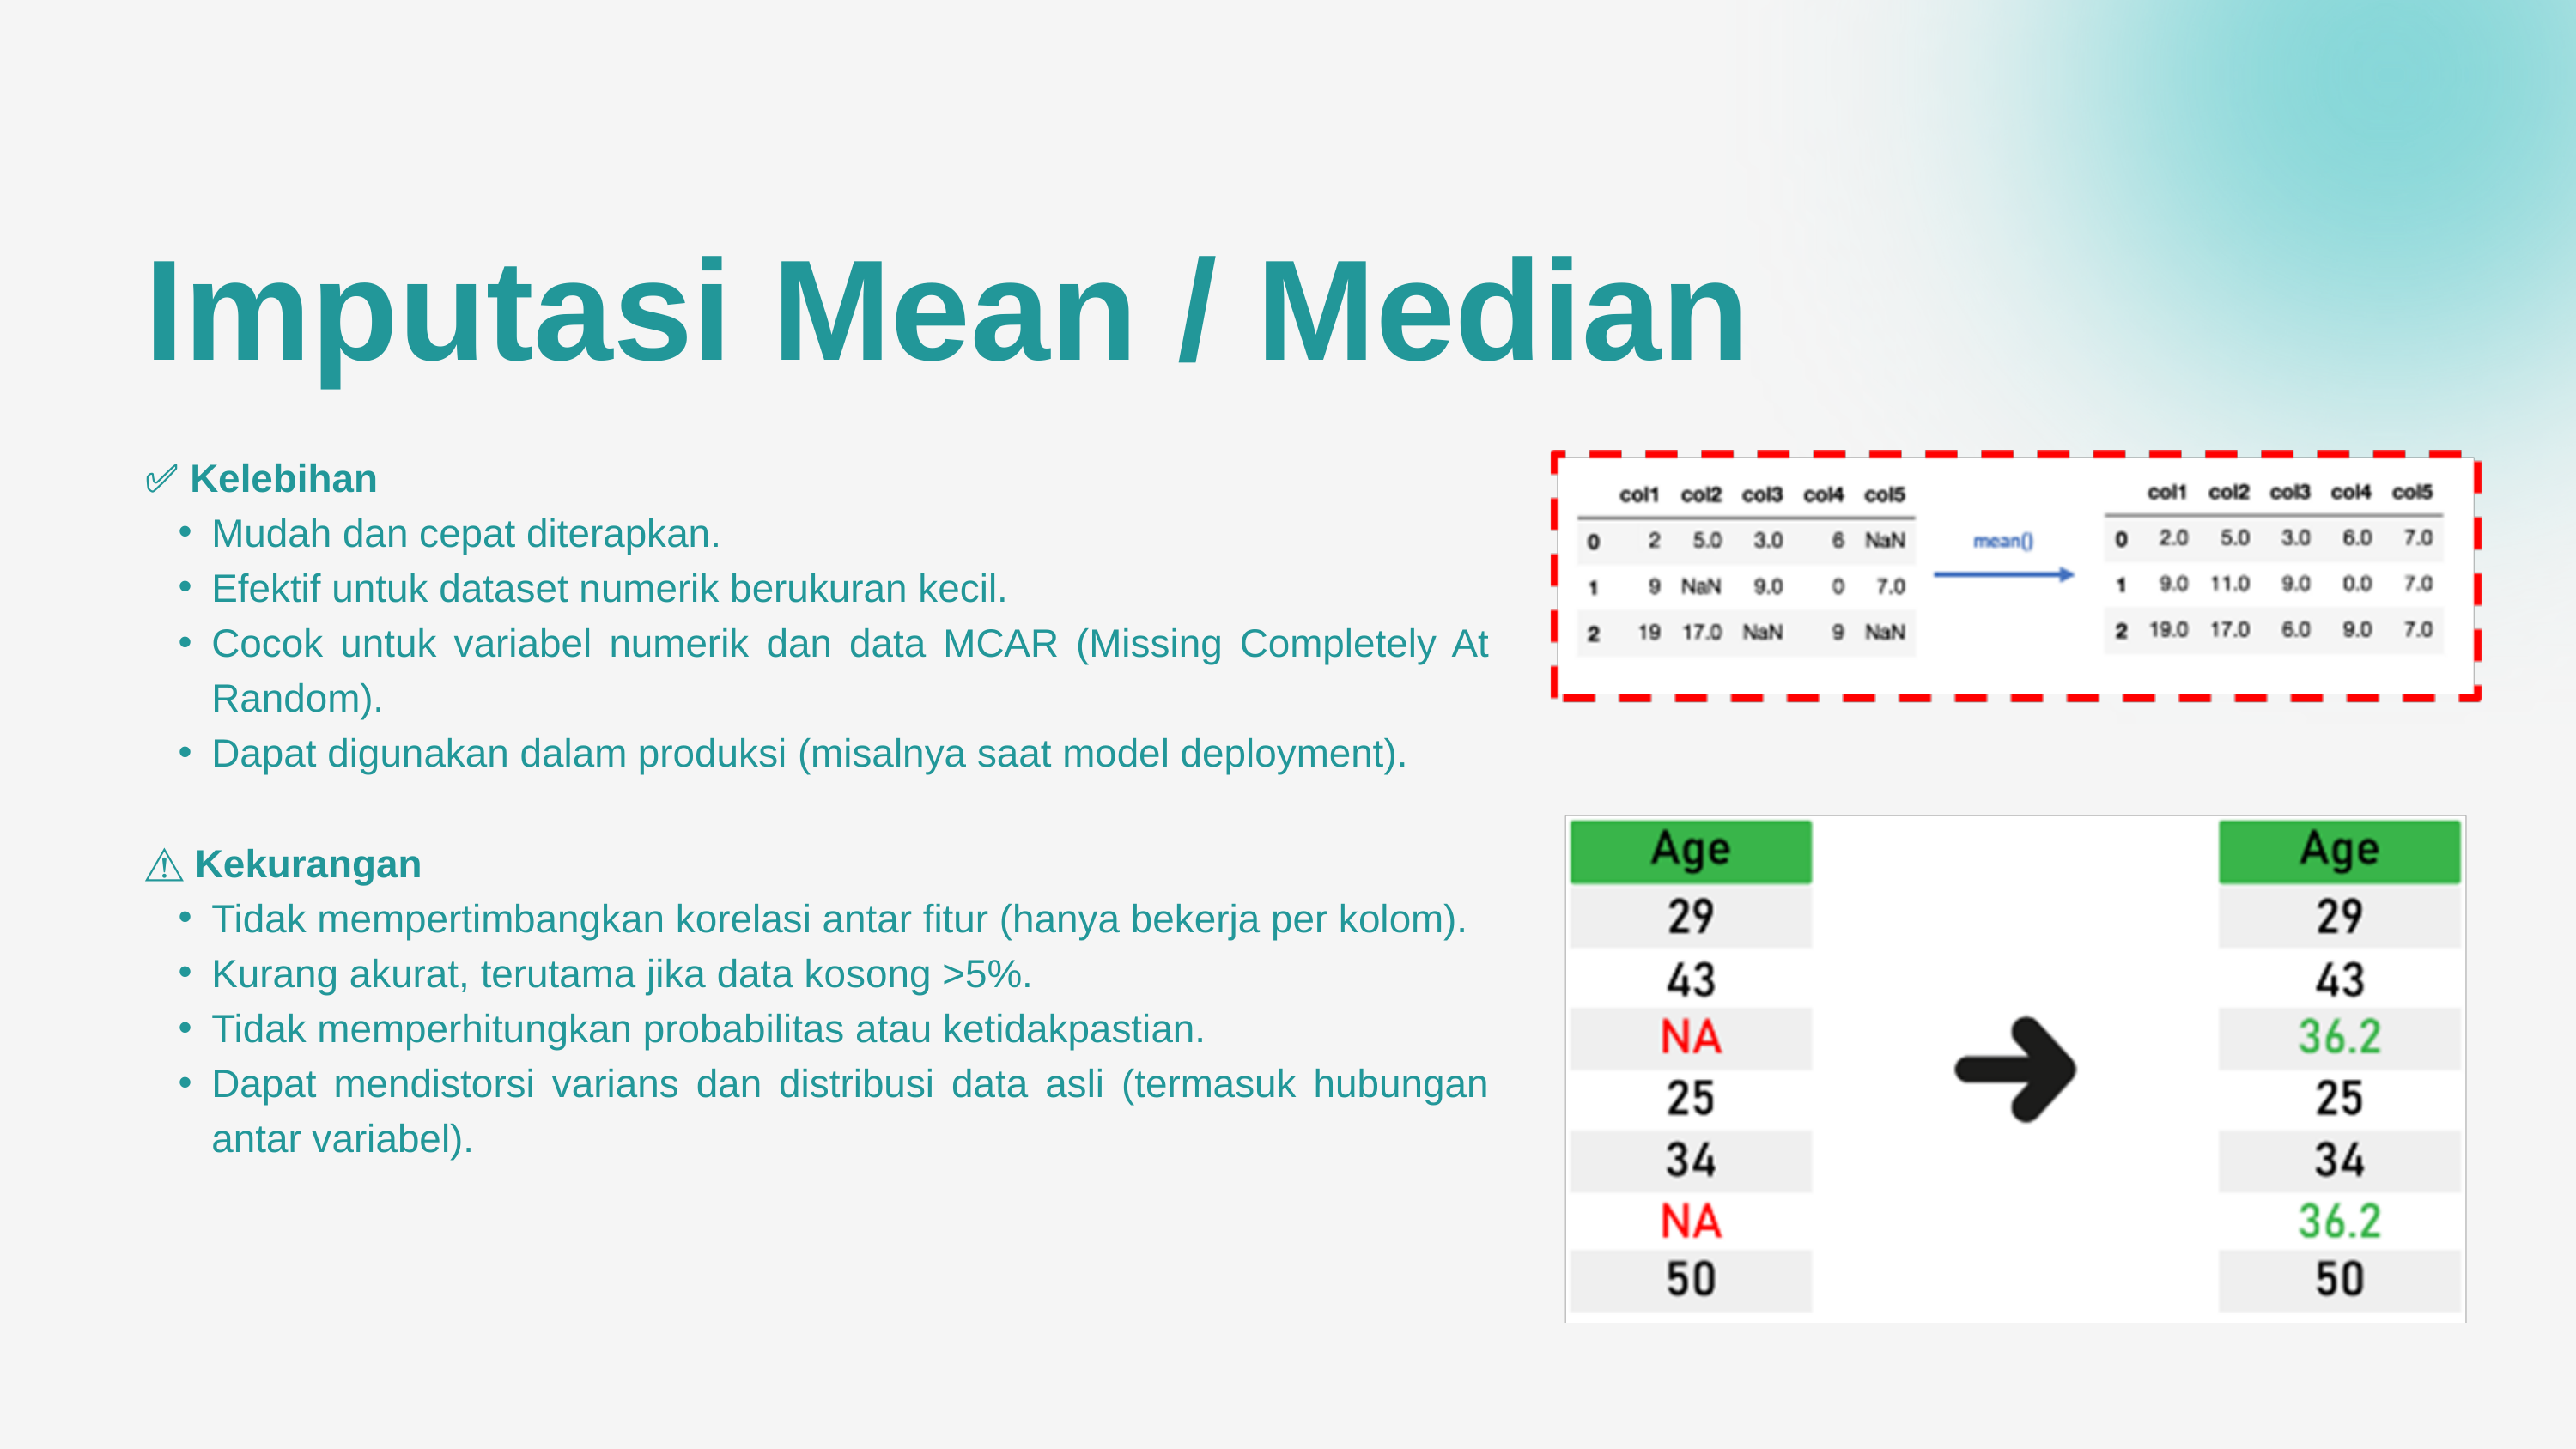

Imputasi Mean / Median
✅ Kelebihan
Mudah dan cepat diterapkan.
Efektif untuk dataset numerik berukuran kecil.
Cocok untuk variabel numerik dan data MCAR (Missing Completely At Random).
Dapat digunakan dalam produksi (misalnya saat model deployment).

⚠️ Kekurangan
Tidak mempertimbangkan korelasi antar fitur (hanya bekerja per kolom).
Kurang akurat, terutama jika data kosong >5%.
Tidak memperhitungkan probabilitas atau ketidakpastian.
Dapat mendistorsi varians dan distribusi data asli (termasuk hubungan antar variabel).